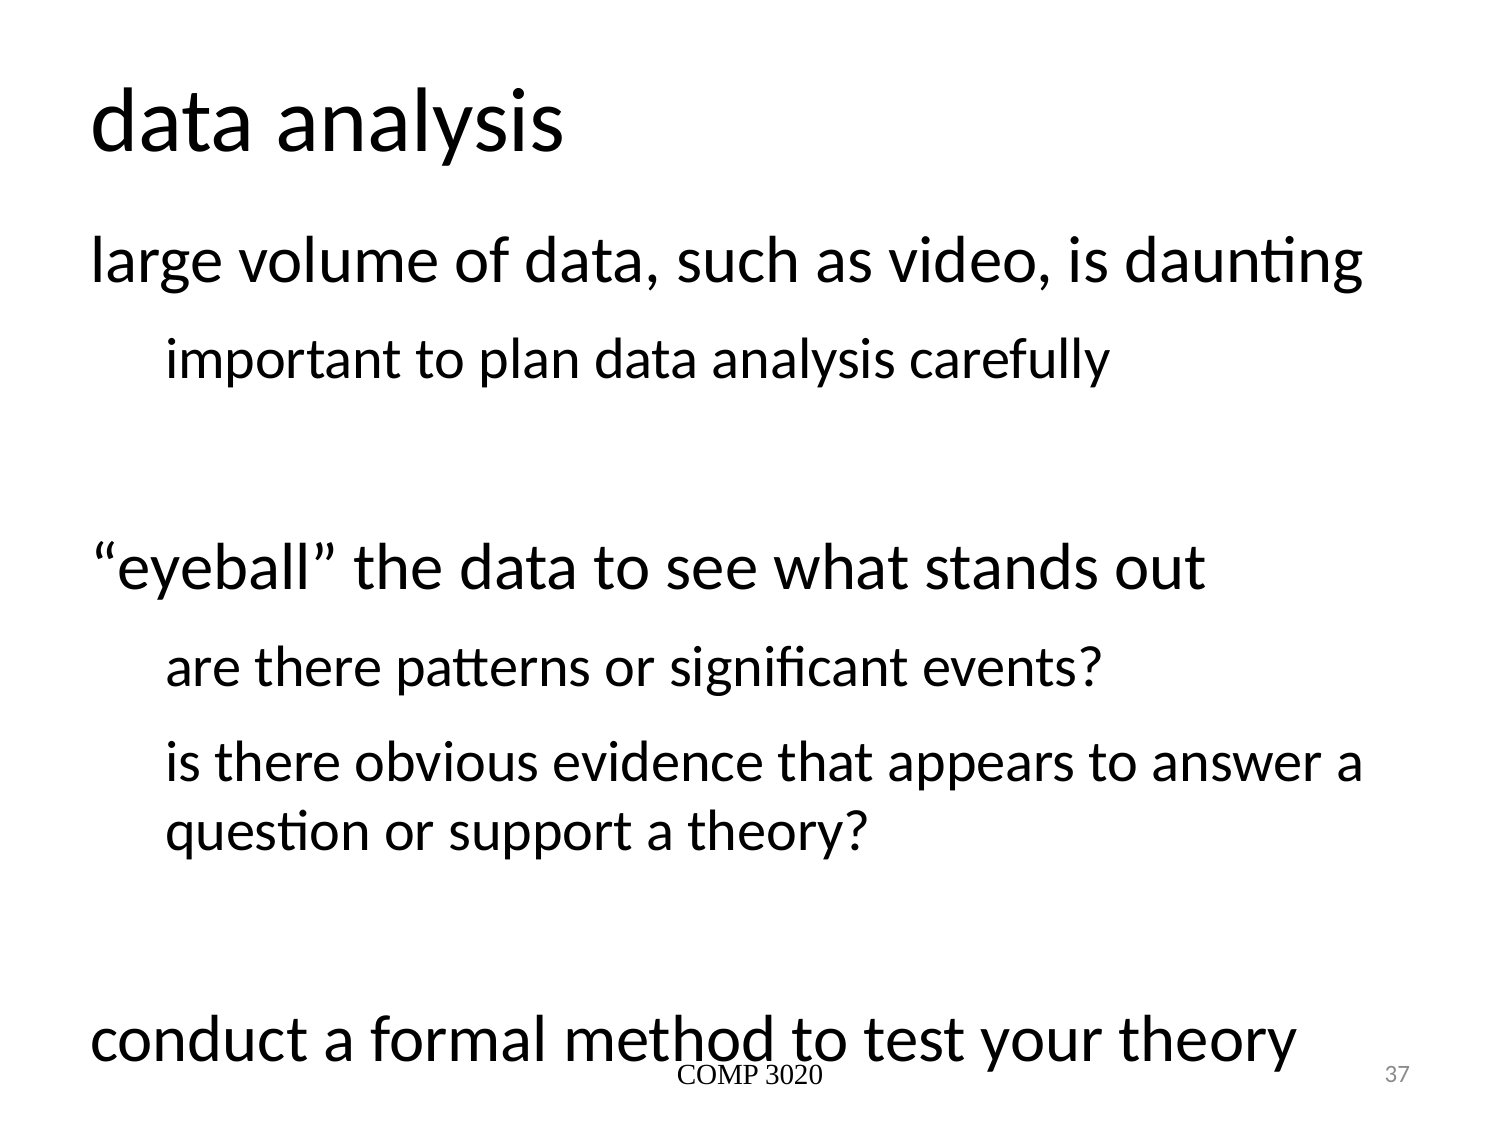

# data analysis
large volume of data, such as video, is daunting
important to plan data analysis carefully

“eyeball” the data to see what stands out
are there patterns or significant events?
is there obvious evidence that appears to answer a question or support a theory?

conduct a formal method to test your theory

COMP 3020
37